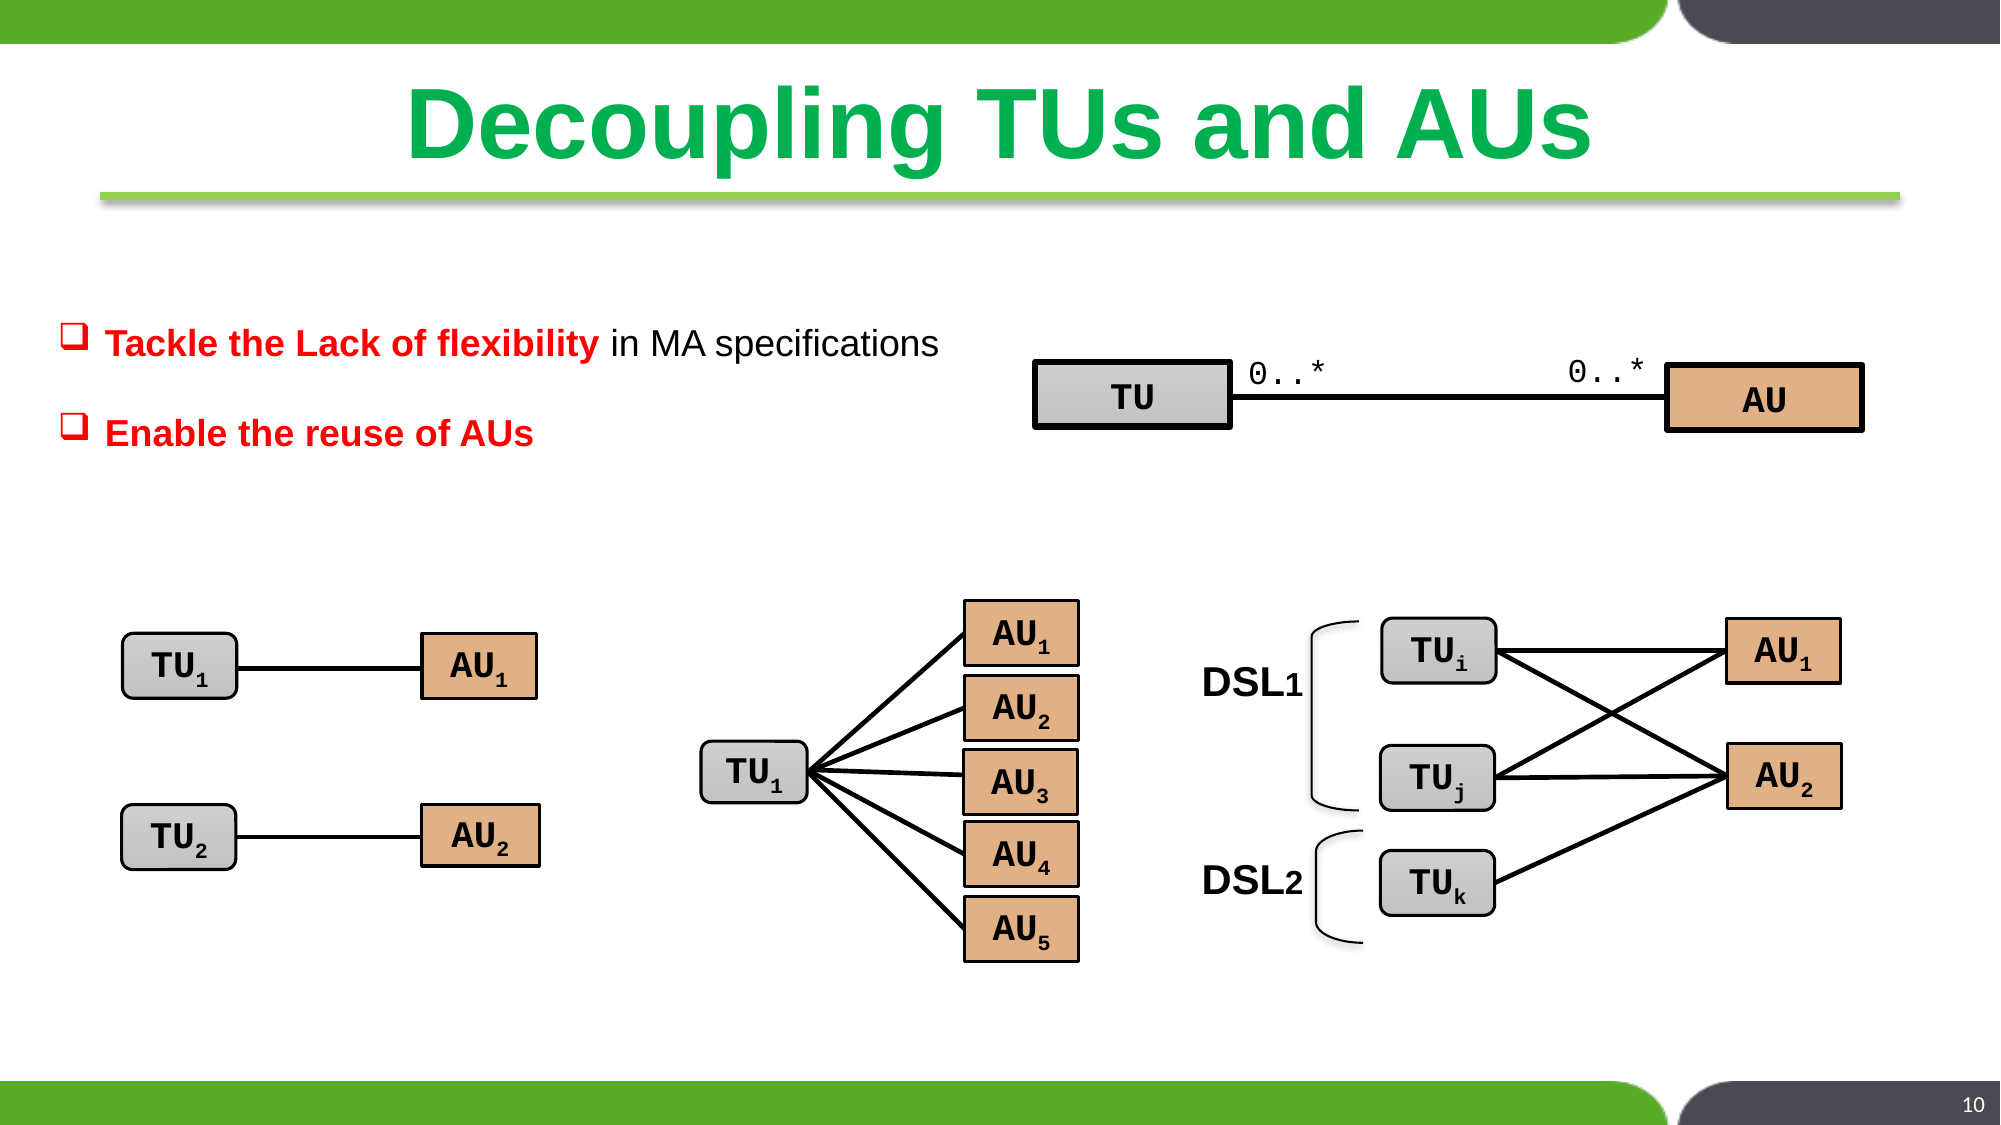

# Decoupling TUs and AUs
Tackle the Lack of ﬂexibility in MA specifications
Enable the reuse of AUs
0..*
0..*
TU
AU
AU1
TUi
AU1

TU1
AU1
Dsl1
AU2
TU1
AU2
TUj
AU3
TU2
AU2
AU4

Dsl2
TUk
AU5
10